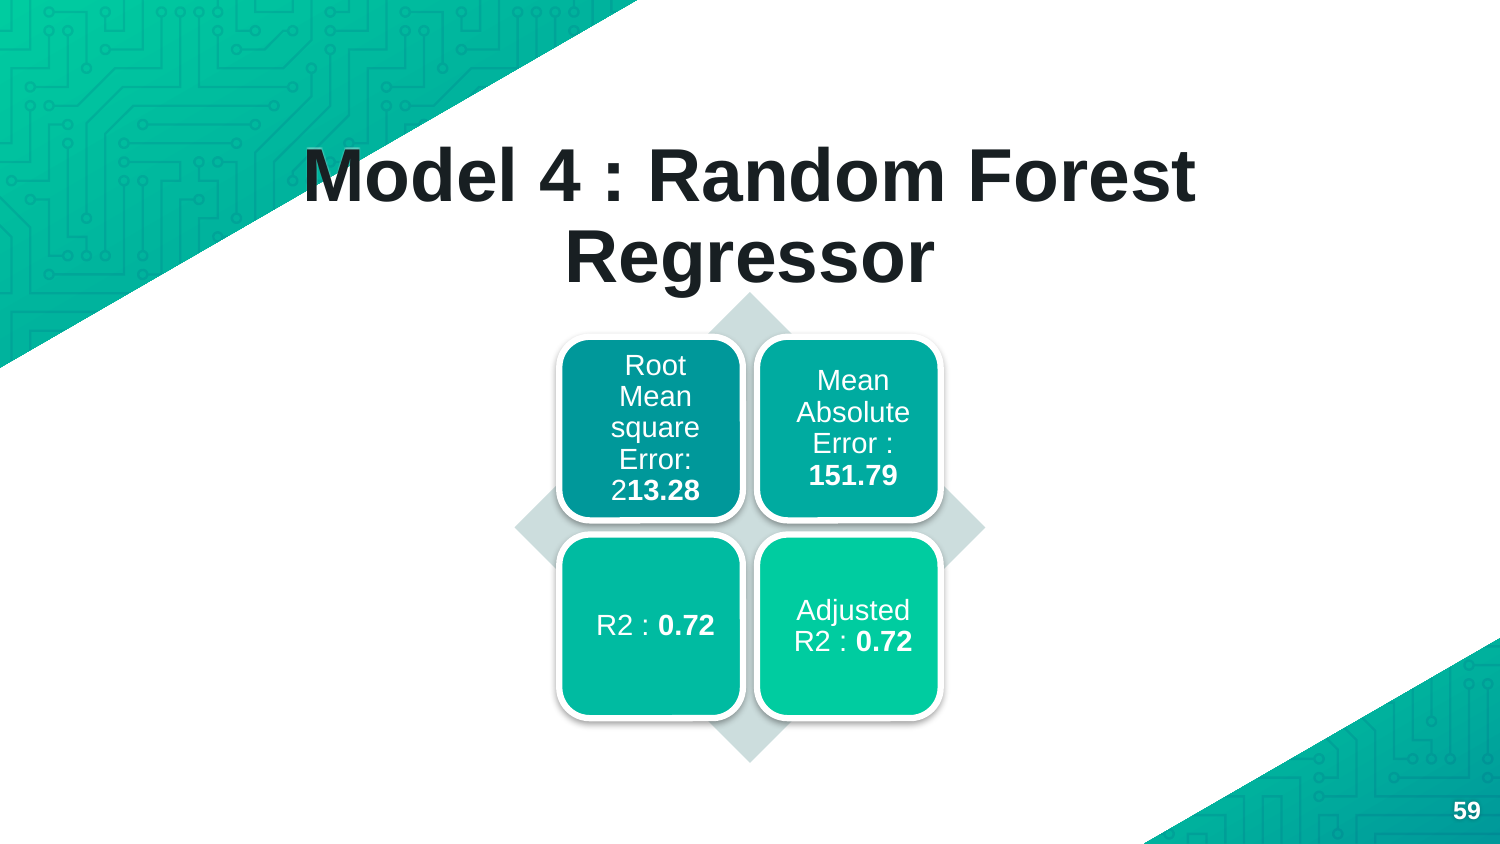

# Model 4 : Random Forest Regressor
Root Mean square Error: 213.28
Mean Absolute Error : 151.79
R2 : 0.72
Adjusted R2 : 0.72
59